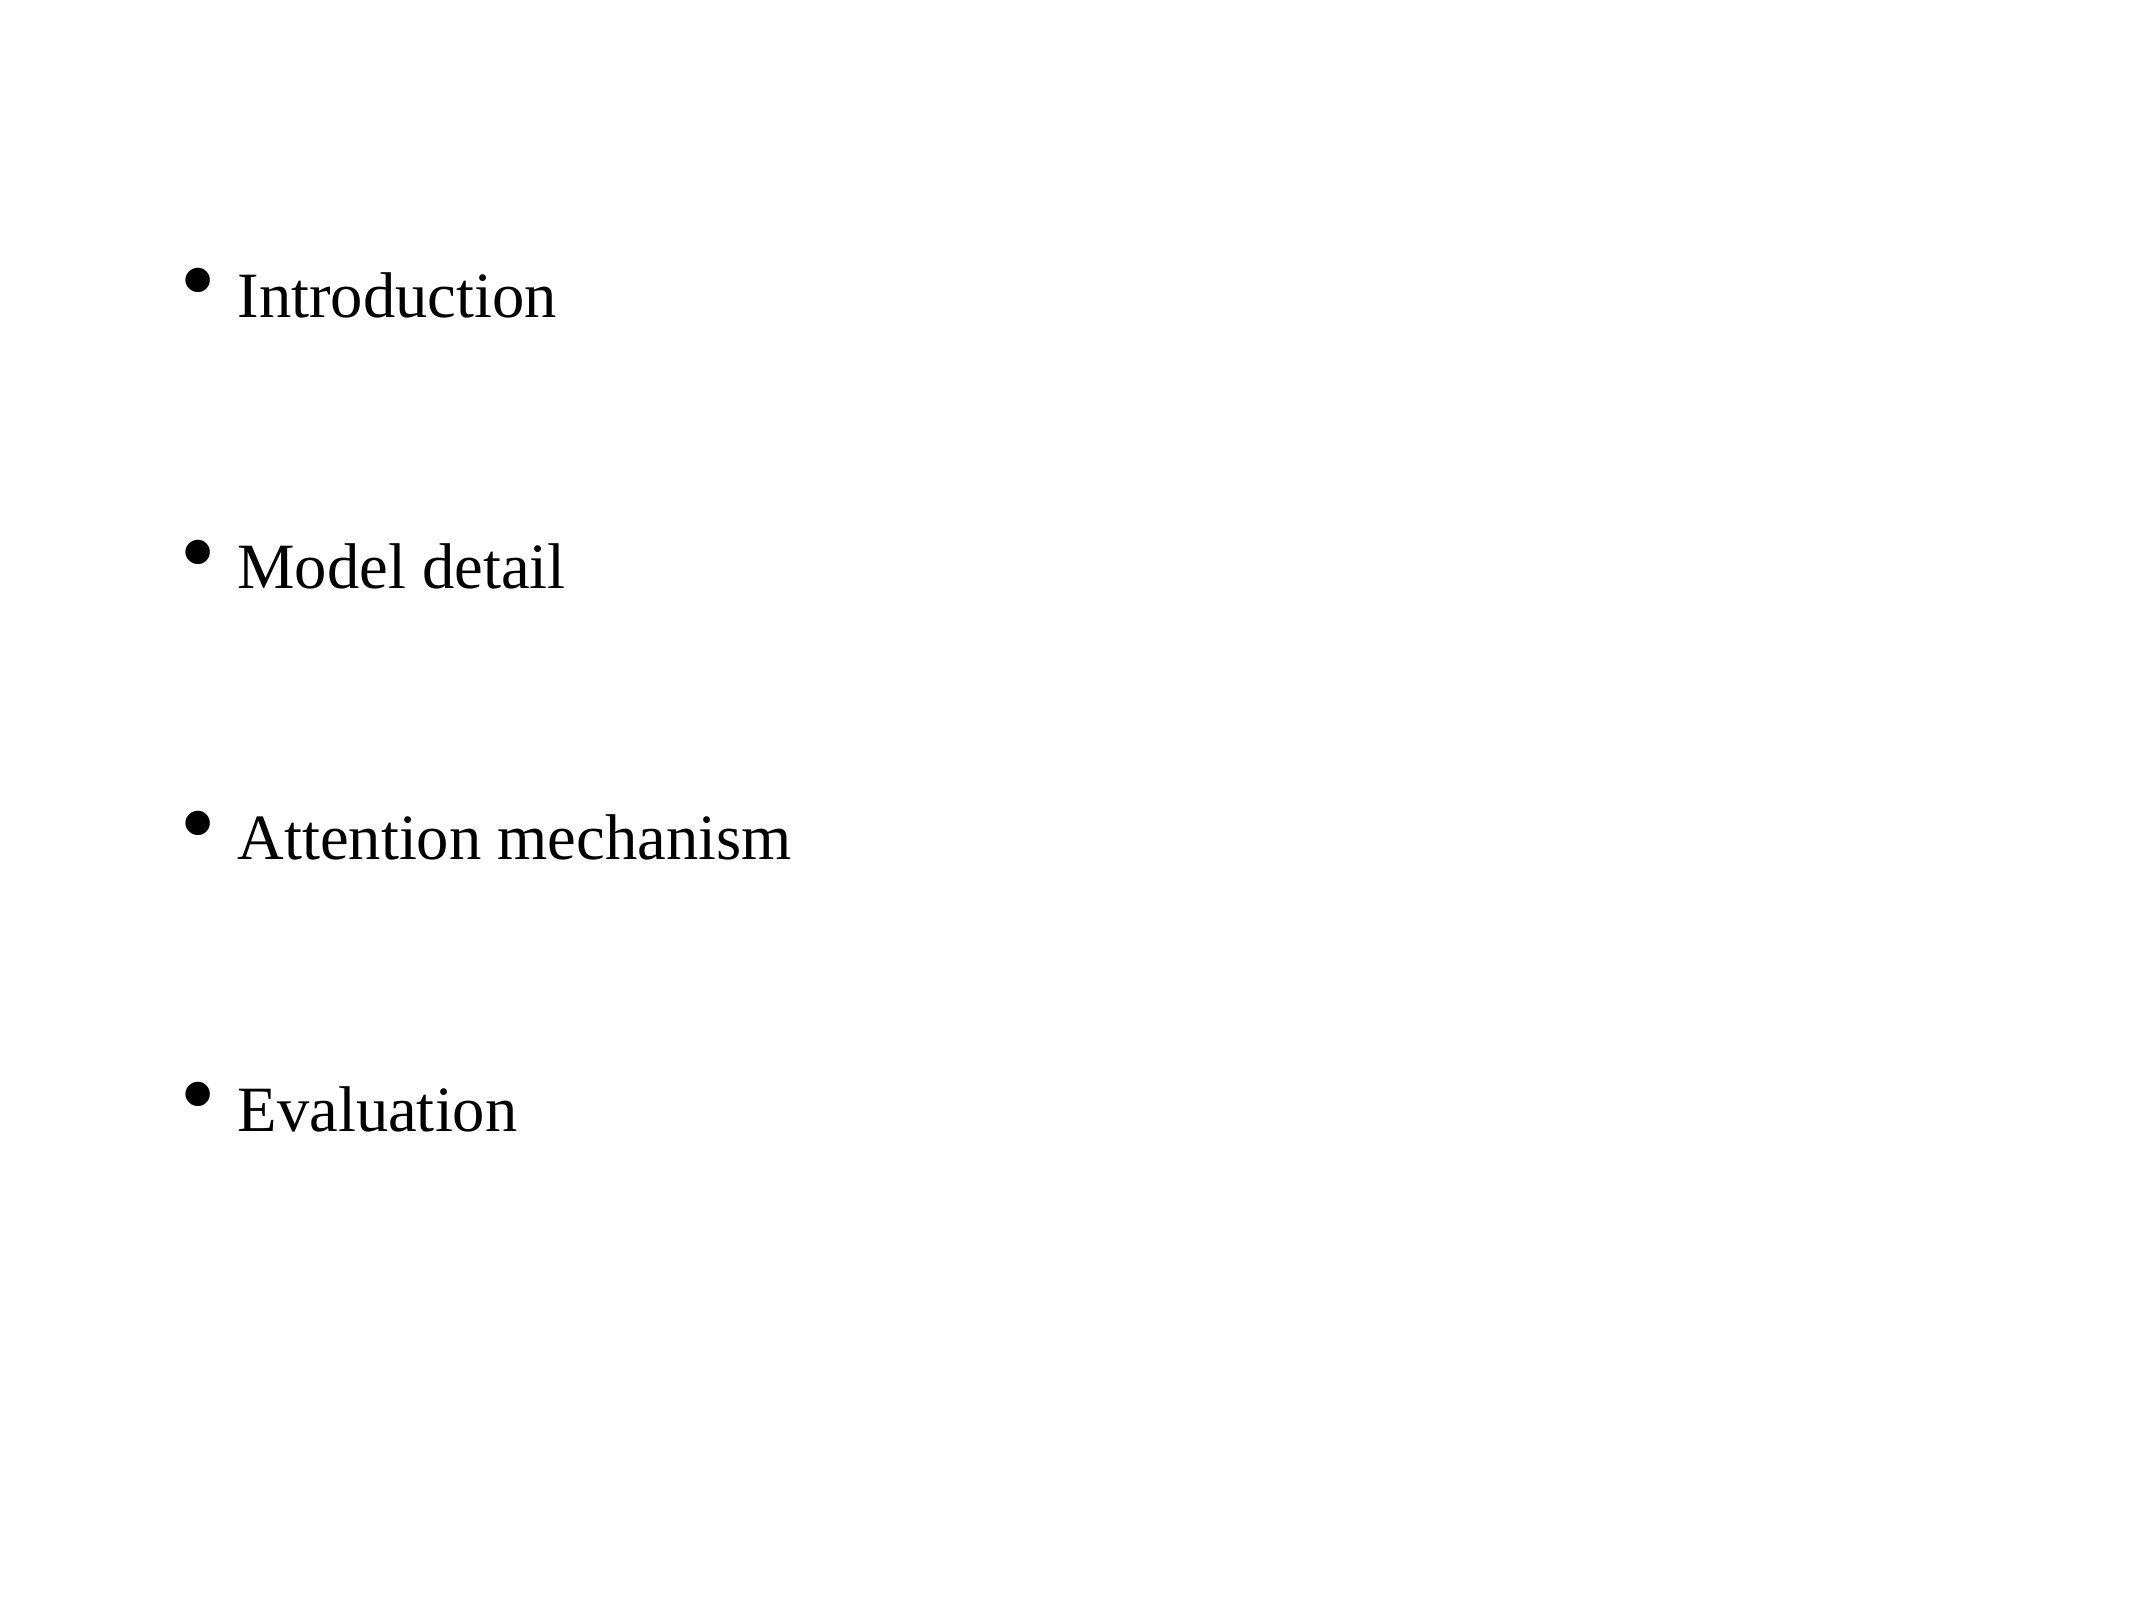

Introduction
Model detail
Attention mechanism
Evaluation
2